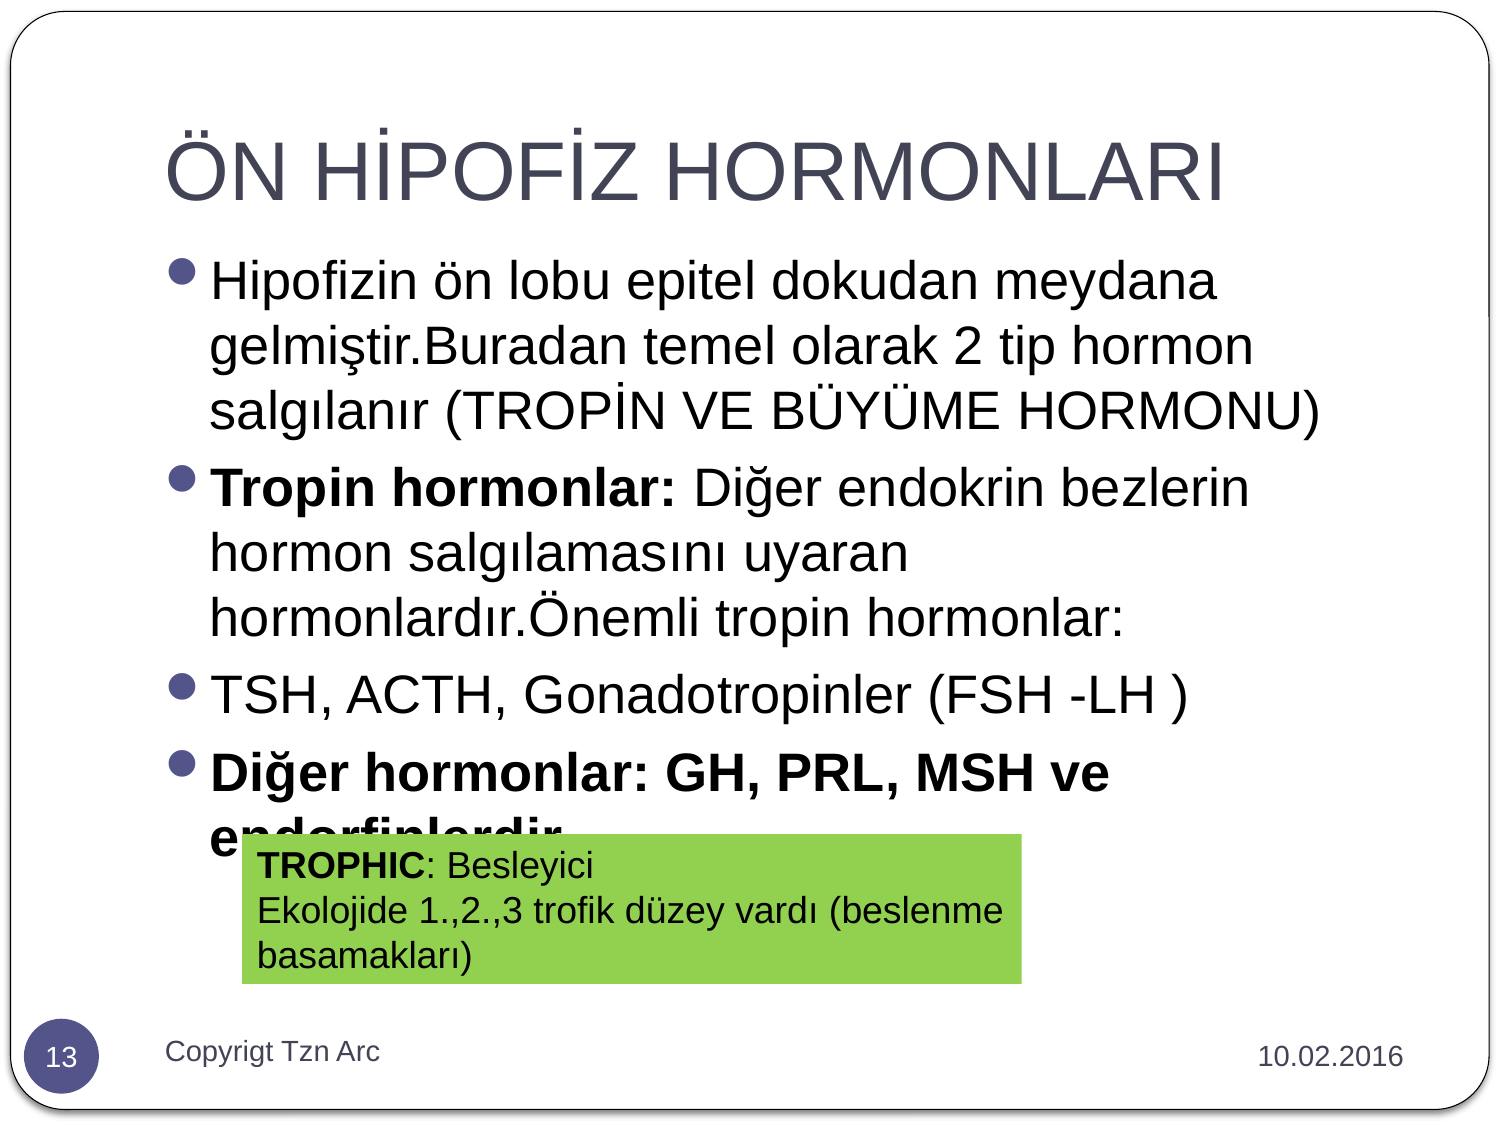

# ÖN HİPOFİZ HORMONLARI
Hipofizin ön lobu epitel dokudan meydana gelmiştir.Buradan temel olarak 2 tip hormon salgılanır (TROPİN VE BÜYÜME HORMONU)
Tropin hormonlar: Diğer endokrin bezlerin hormon salgılamasını uyaran hormonlardır.Önemli tropin hormonlar:
TSH, ACTH, Gonadotropinler (FSH -LH )
Diğer hormonlar: GH, PRL, MSH ve endorfinlerdir.

TROPHIC: Besleyici
Ekolojide 1.,2.,3 trofik düzey vardı (beslenme basamakları)
Copyrigt Tzn Arc
10.02.2016
13